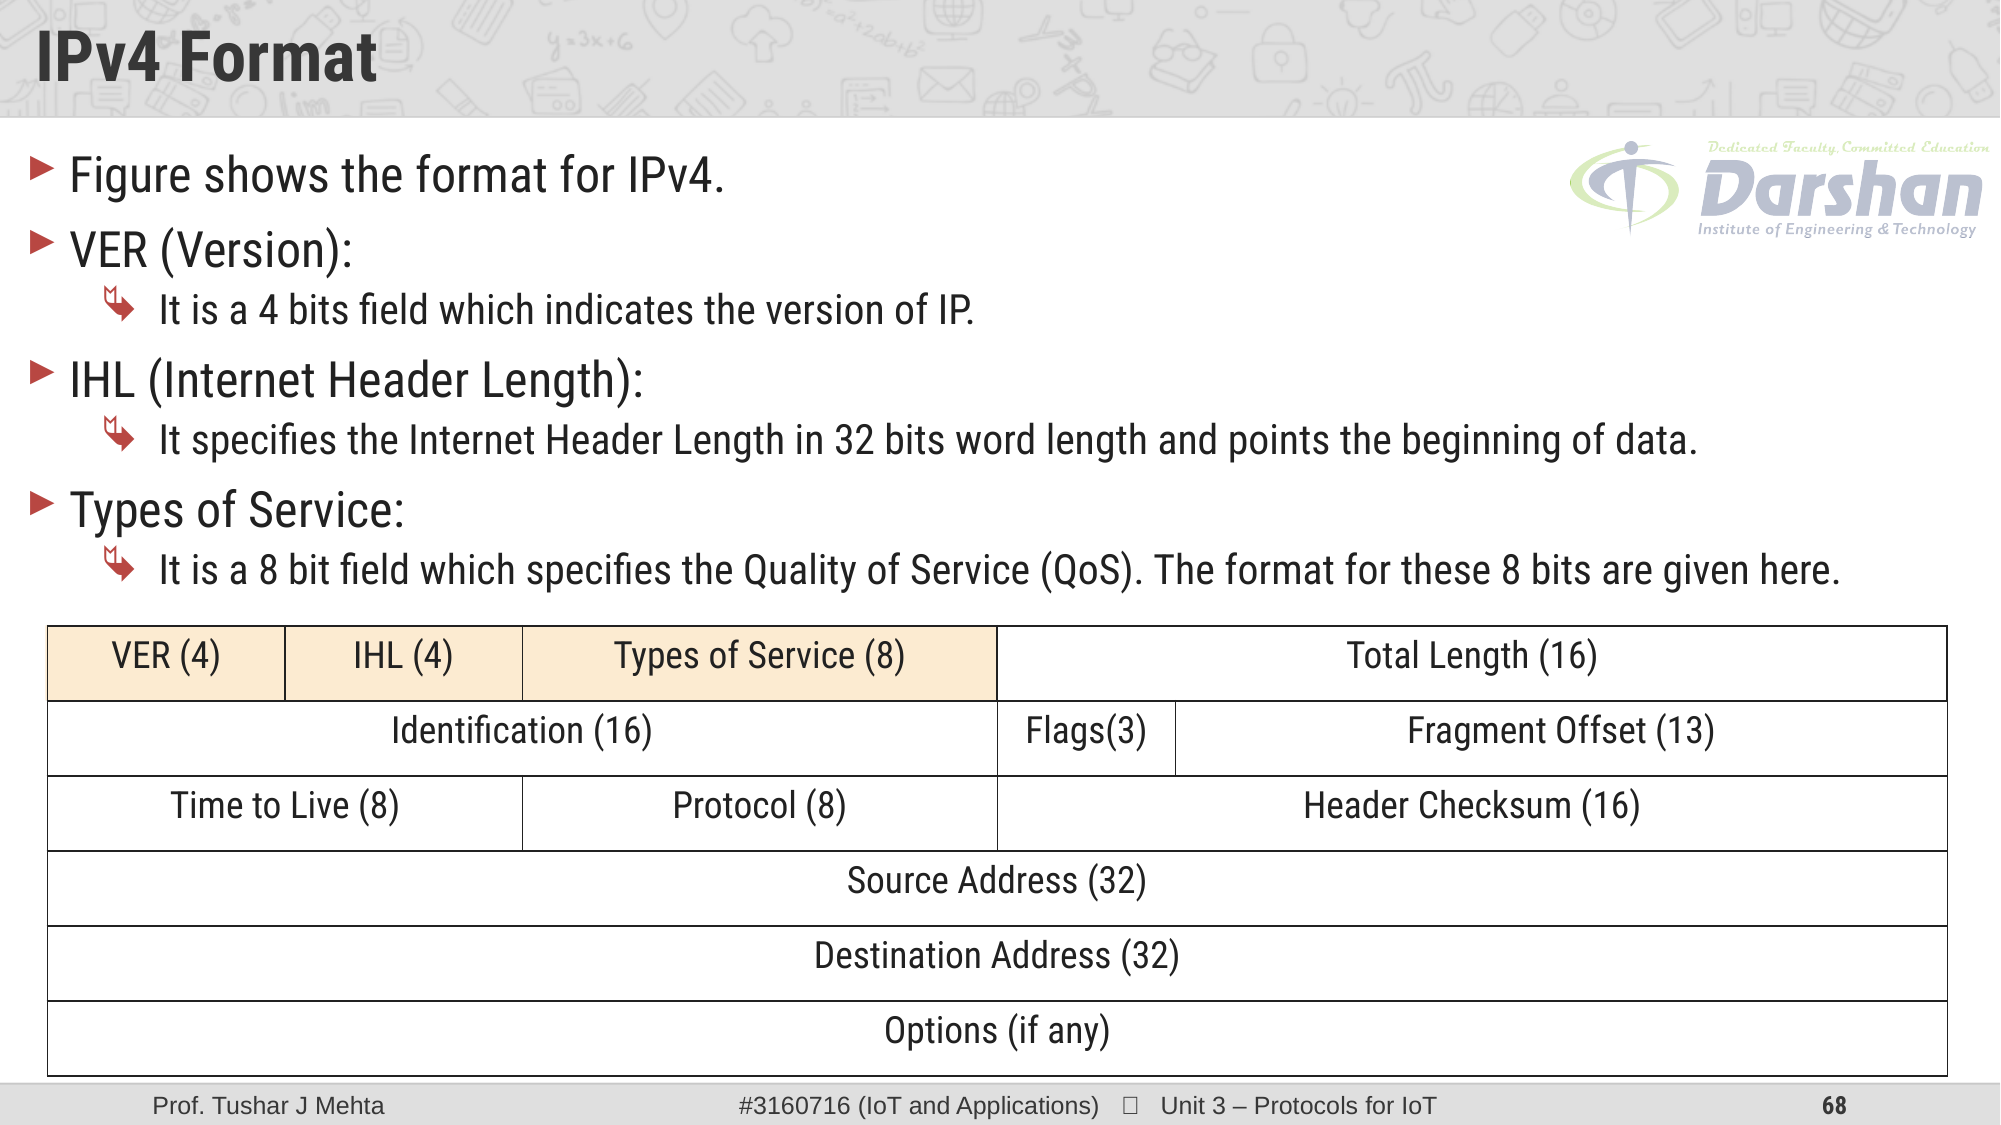

# IPv4 Format
Figure shows the format for IPv4.
VER (Version):
It is a 4 bits field which indicates the version of IP.
IHL (Internet Header Length):
It specifies the Internet Header Length in 32 bits word length and points the beginning of data.
Types of Service:
It is a 8 bit field which specifies the Quality of Service (QoS). The format for these 8 bits are given here.

| VER (4) | IHL (4) | Types of Service (8) | Total Length (16) |
| --- | --- | --- | --- |
| Identification (16) | Flags(3) | Fragment Offset (13) |
| --- | --- | --- |
| Time to Live (8) | Protocol (8) | Header Checksum (16) |
| --- | --- | --- |
| Source Address (32) |
| --- |
| Destination Address (32) |
| --- |
| Options (if any) |
| --- |